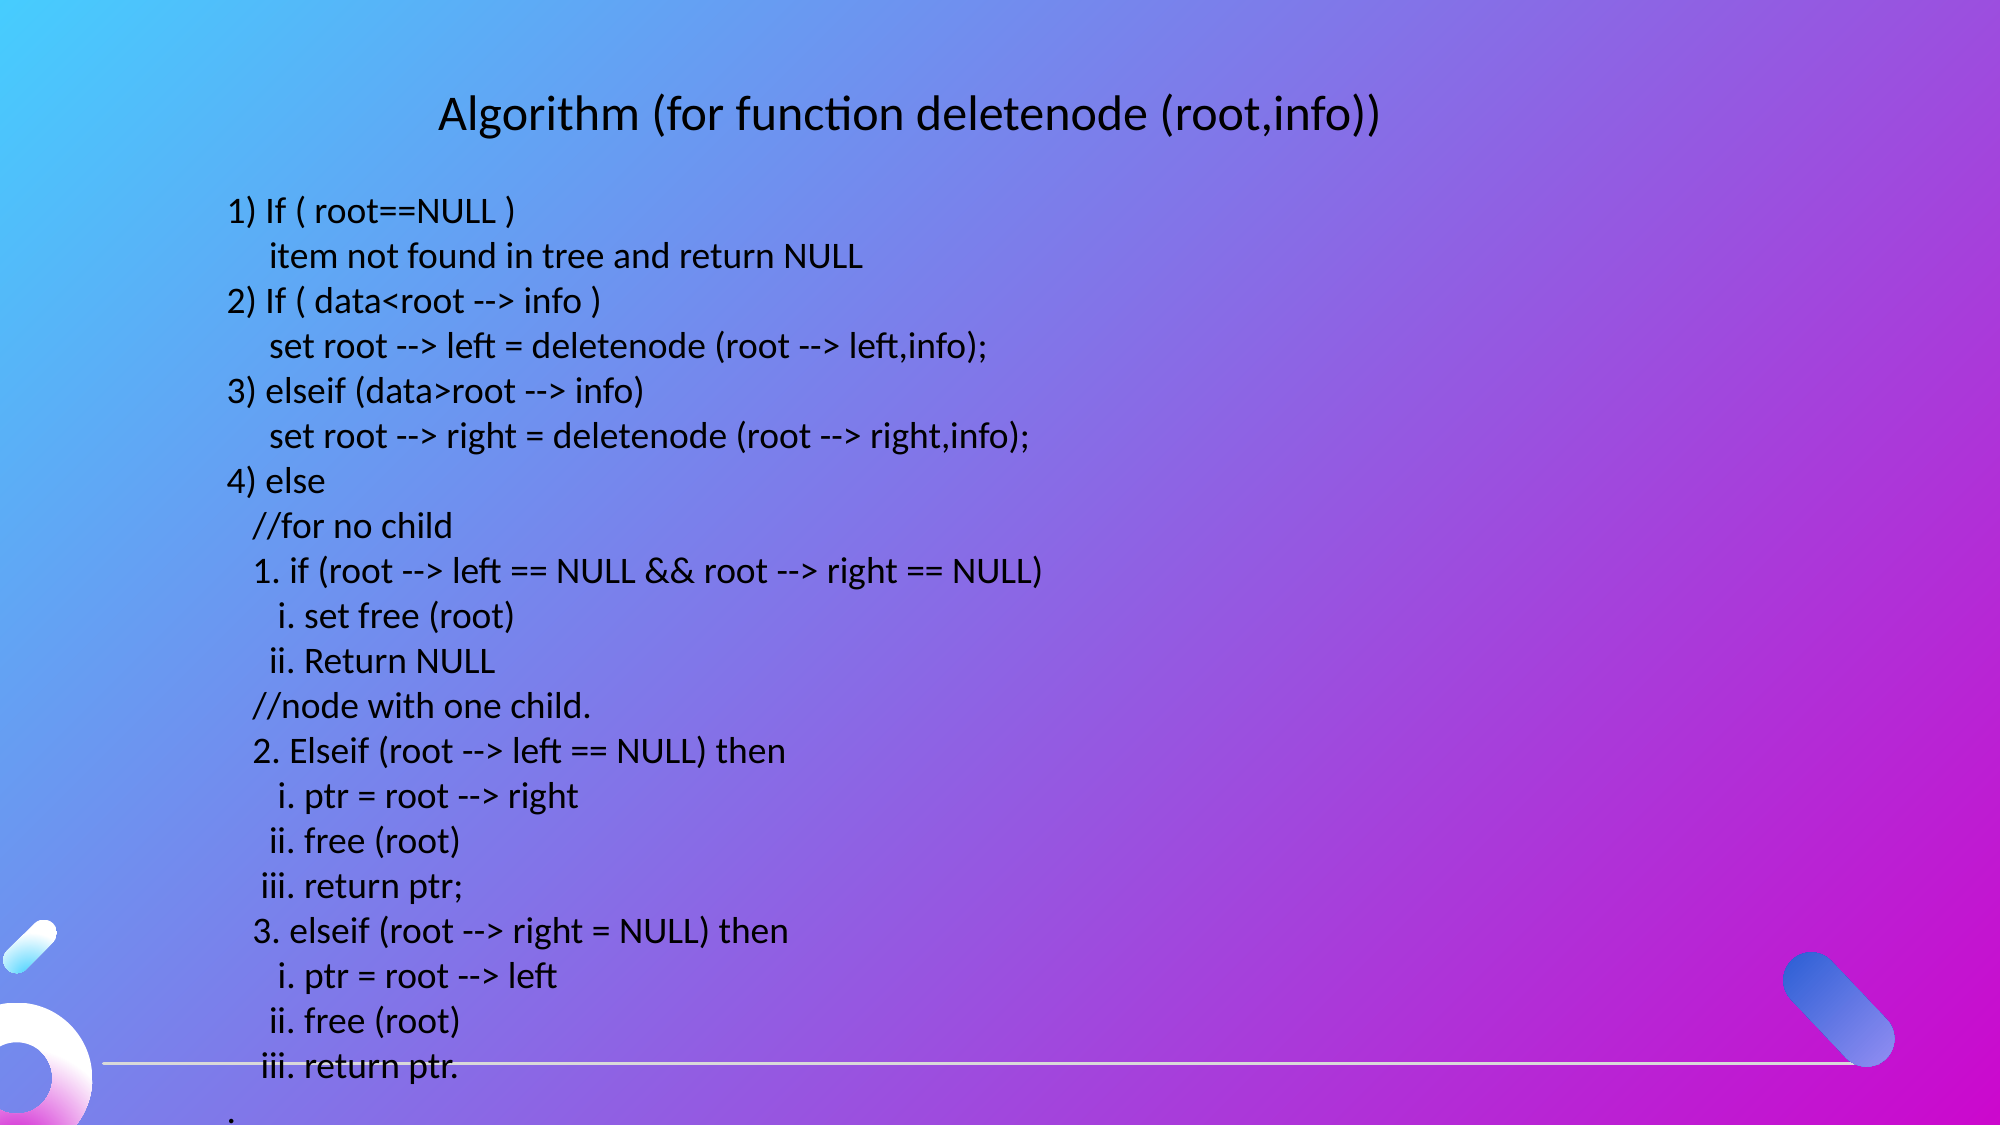

Algorithm (for function deletenode (root,info))

1) If ( root==NULL )
     item not found in tree and return NULL
2) If ( data<root --> info )
     set root --> left = deletenode (root --> left,info);
3) elseif (data>root --> info)
     set root --> right = deletenode (root --> right,info);
4) else
   //for no child
   1. if (root --> left == NULL && root --> right == NULL)
      i. set free (root)
     ii. Return NULL
   //node with one child.
   2. Elseif (root --> left == NULL) then
      i. ptr = root --> right
     ii. free (root)
    iii. return ptr;
   3. elseif (root --> right = NULL) then
      i. ptr = root --> left
     ii. free (root)
    iii. return ptr.
.